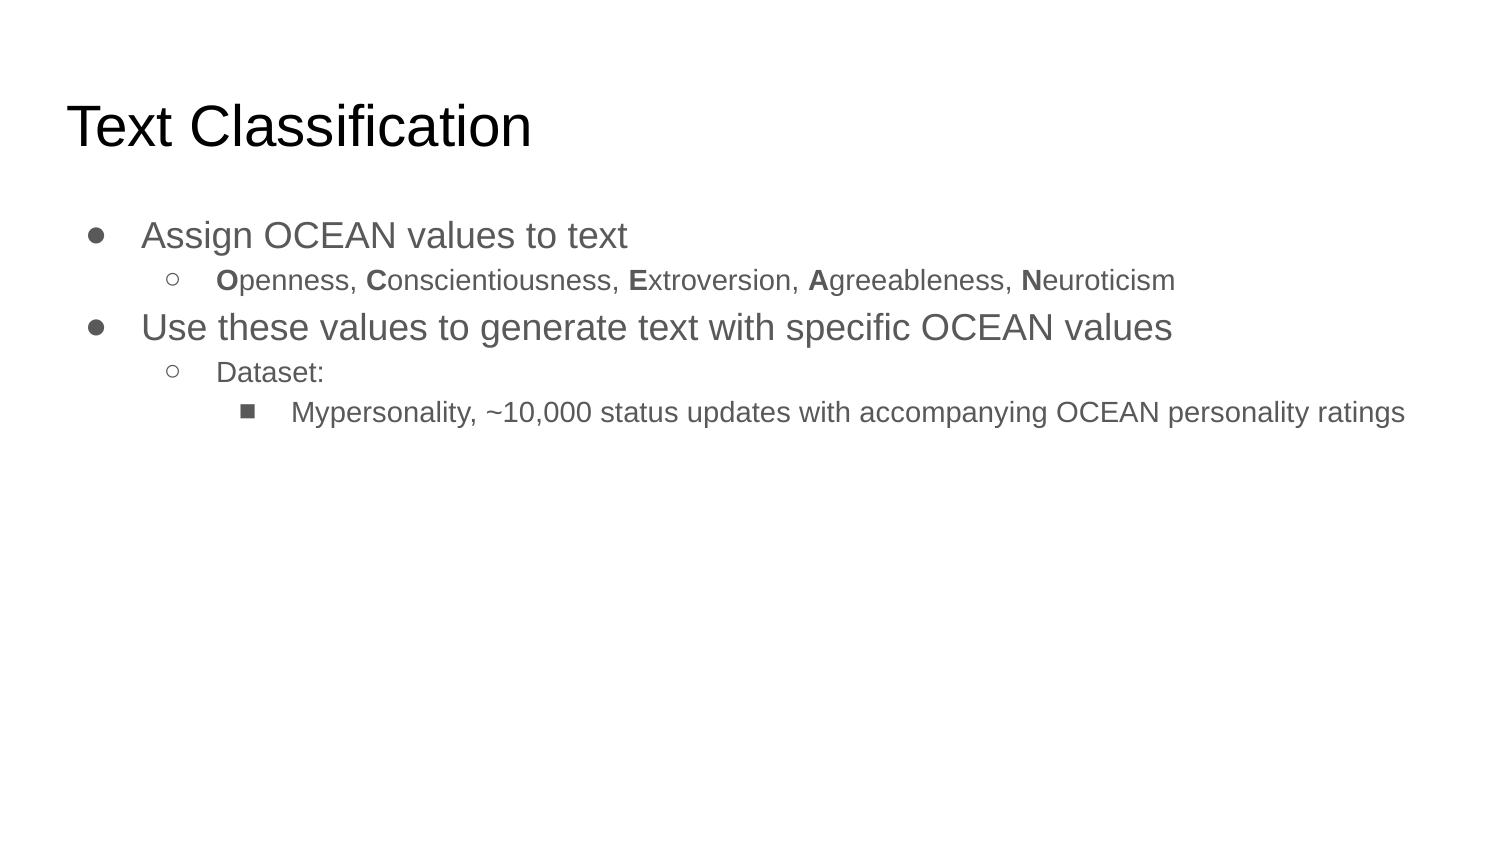

# Text Classification
Assign OCEAN values to text
Openness, Conscientiousness, Extroversion, Agreeableness, Neuroticism
Use these values to generate text with specific OCEAN values
Dataset:
Mypersonality, ~10,000 status updates with accompanying OCEAN personality ratings